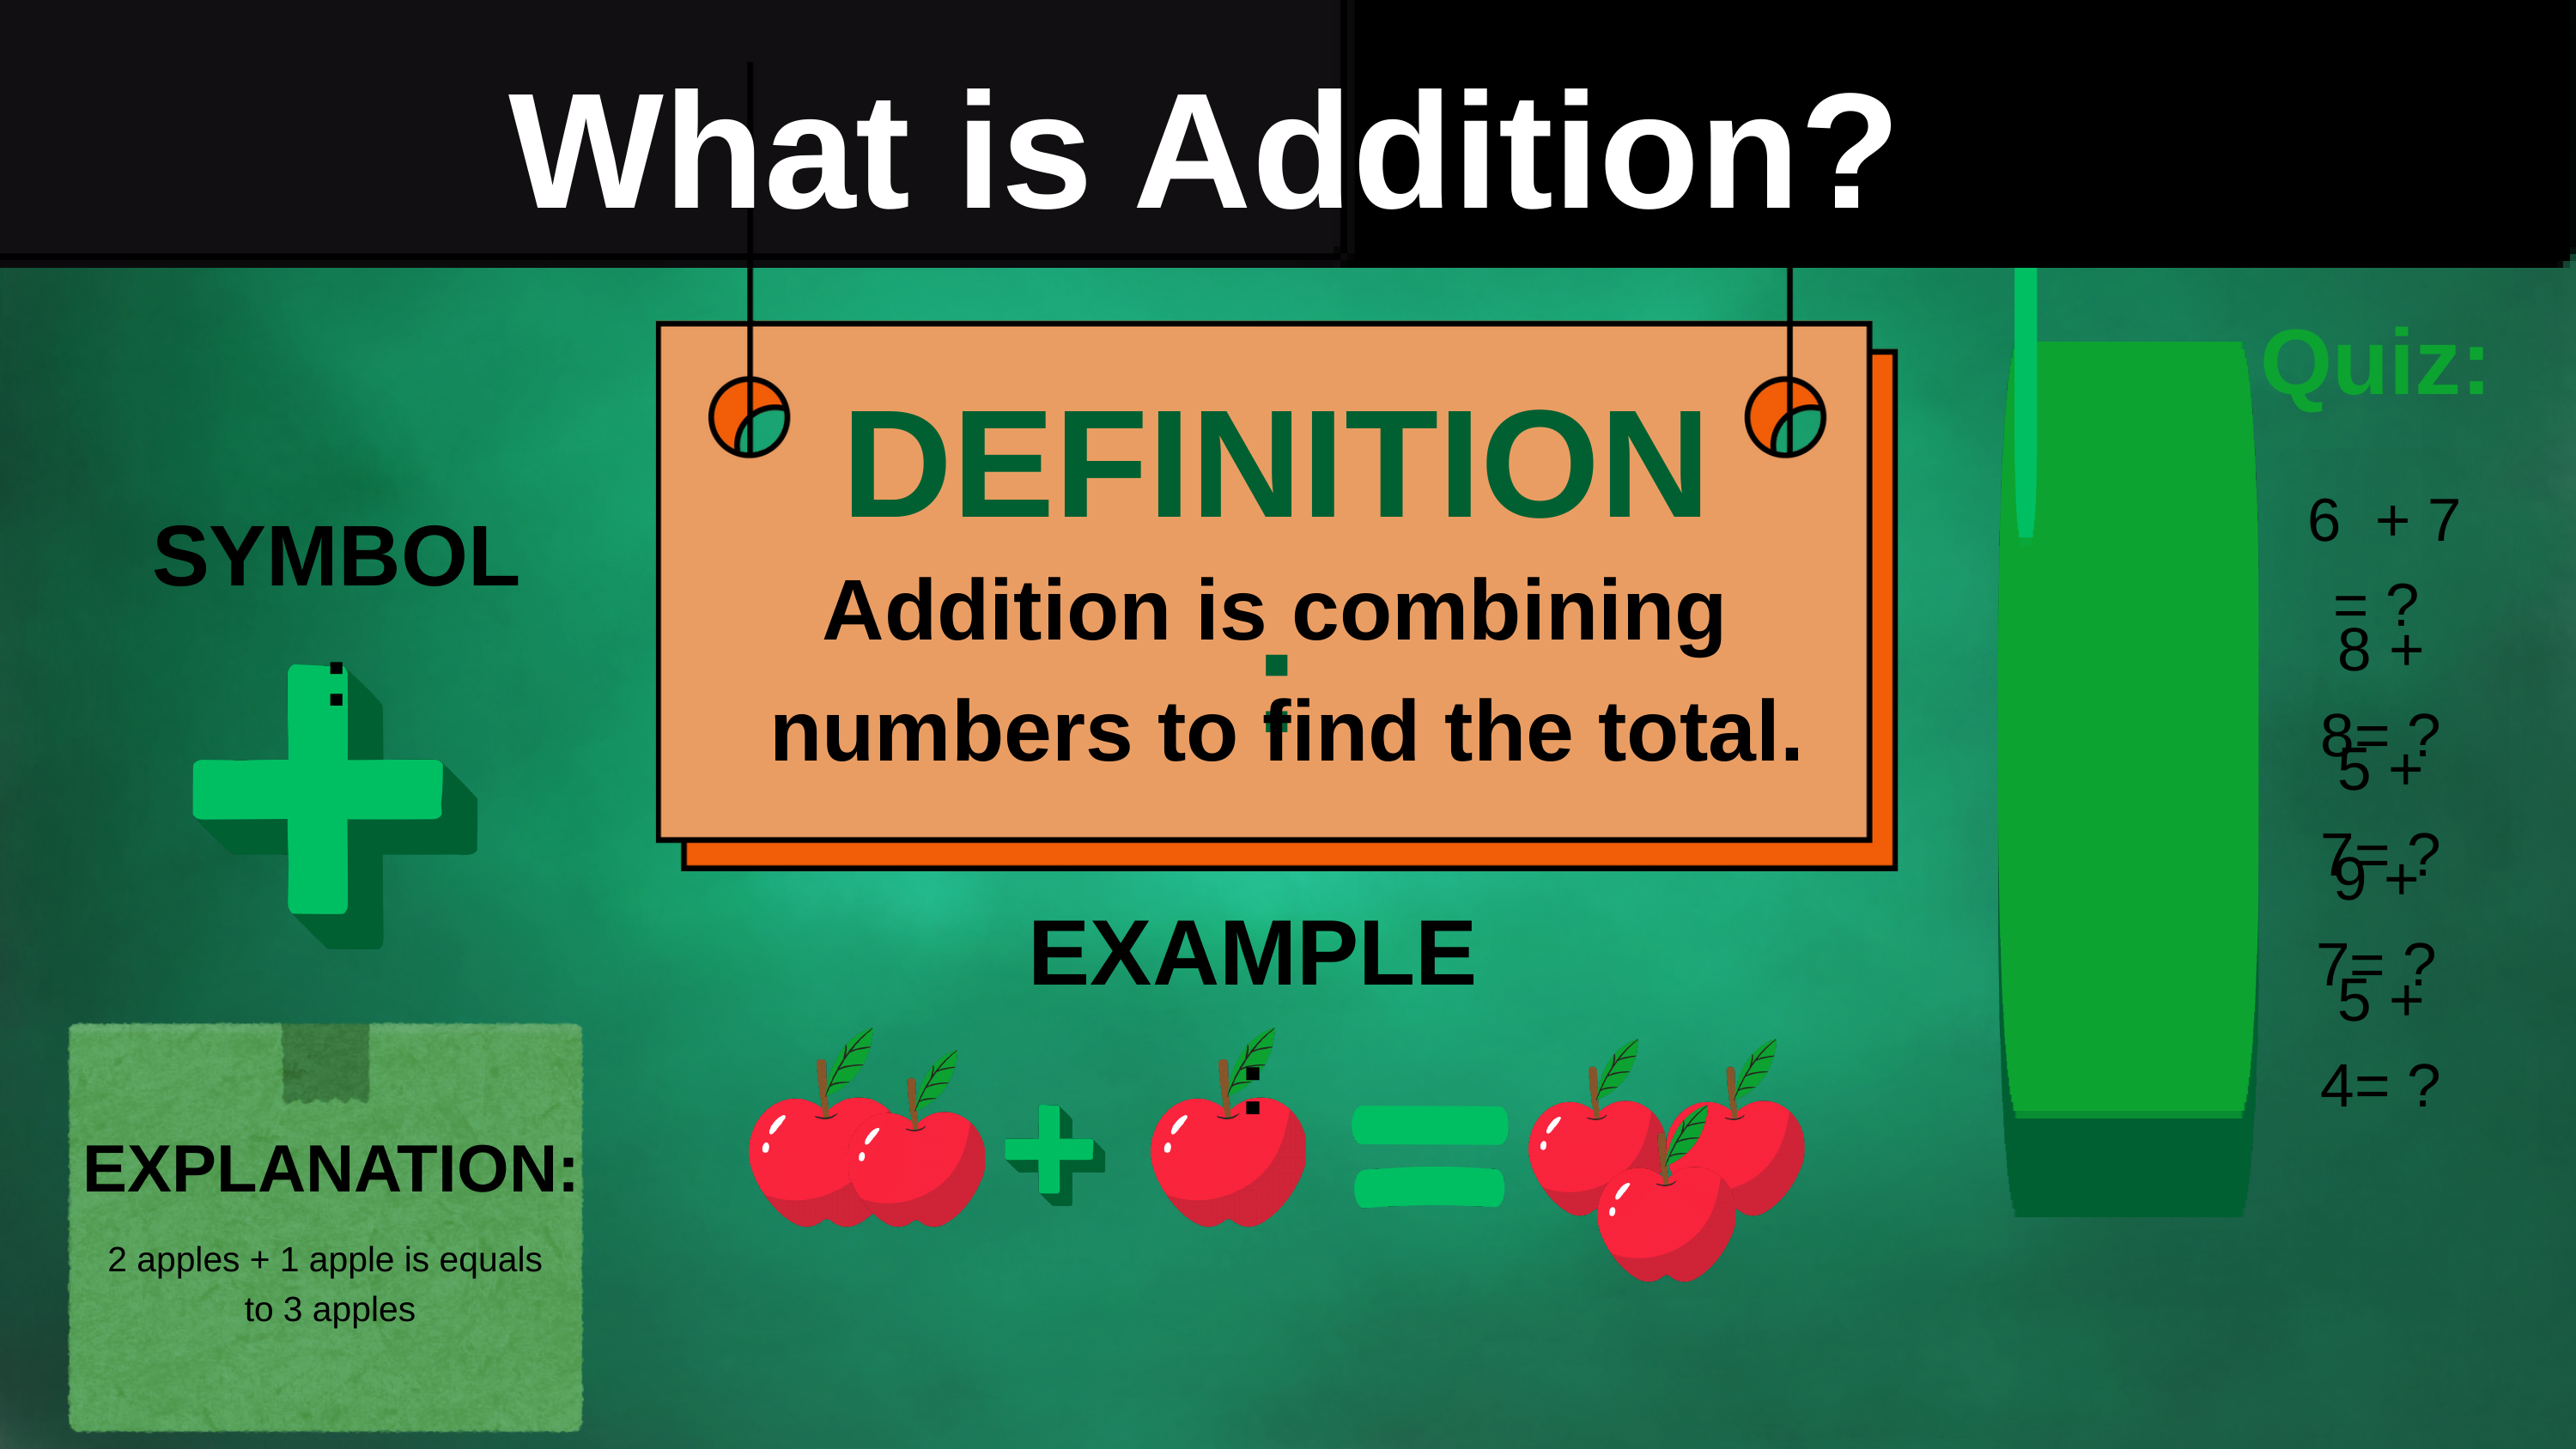

What is Addition?

Quiz:
DEFINITION:

 6  + 7 = ?
SYMBOL:
Addition is combining
numbers to find the total.

8 + 8= ?

5 + 7= ?
9 + 7= ?
EXAMPLE:
5 + 4= ?

EXPLANATION:
2 apples + 1 apple is equals
 to 3 apples